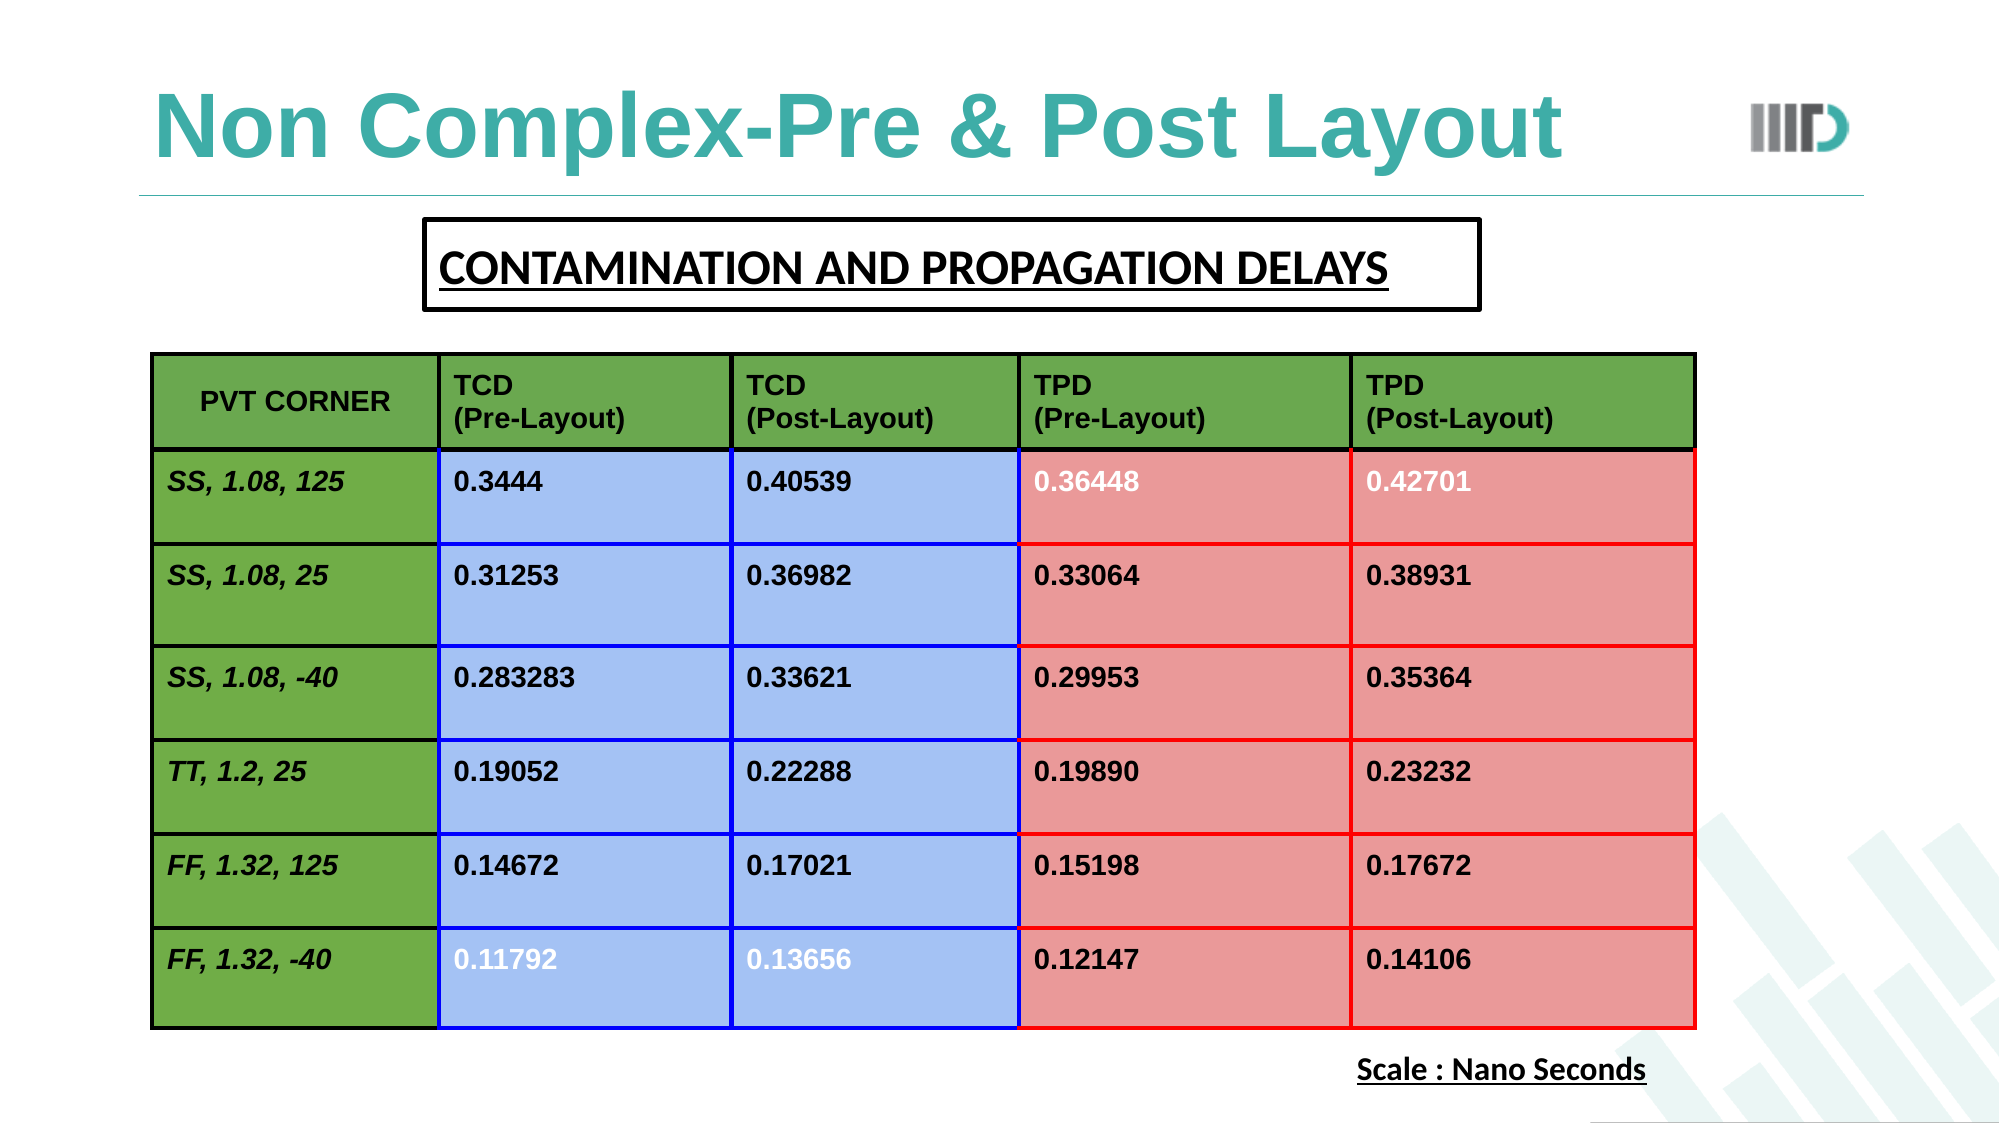

# Non Complex-Pre & Post Layout
CONTAMINATION AND PROPAGATION DELAYS
| PVT CORNER | TCD (Pre-Layout) | TCD (Post-Layout) | TPD (Pre-Layout) | TPD (Post-Layout) |
| --- | --- | --- | --- | --- |
| SS, 1.08, 125 | 0.3444 | 0.40539 | 0.36448 | 0.42701 |
| SS, 1.08, 25 | 0.31253 | 0.36982 | 0.33064 | 0.38931 |
| SS, 1.08, -40 | 0.283283 | 0.33621 | 0.29953 | 0.35364 |
| TT, 1.2, 25 | 0.19052 | 0.22288 | 0.19890 | 0.23232 |
| FF, 1.32, 125 | 0.14672 | 0.17021 | 0.15198 | 0.17672 |
| FF, 1.32, -40 | 0.11792 | 0.13656 | 0.12147 | 0.14106 |
Scale : Nano Seconds